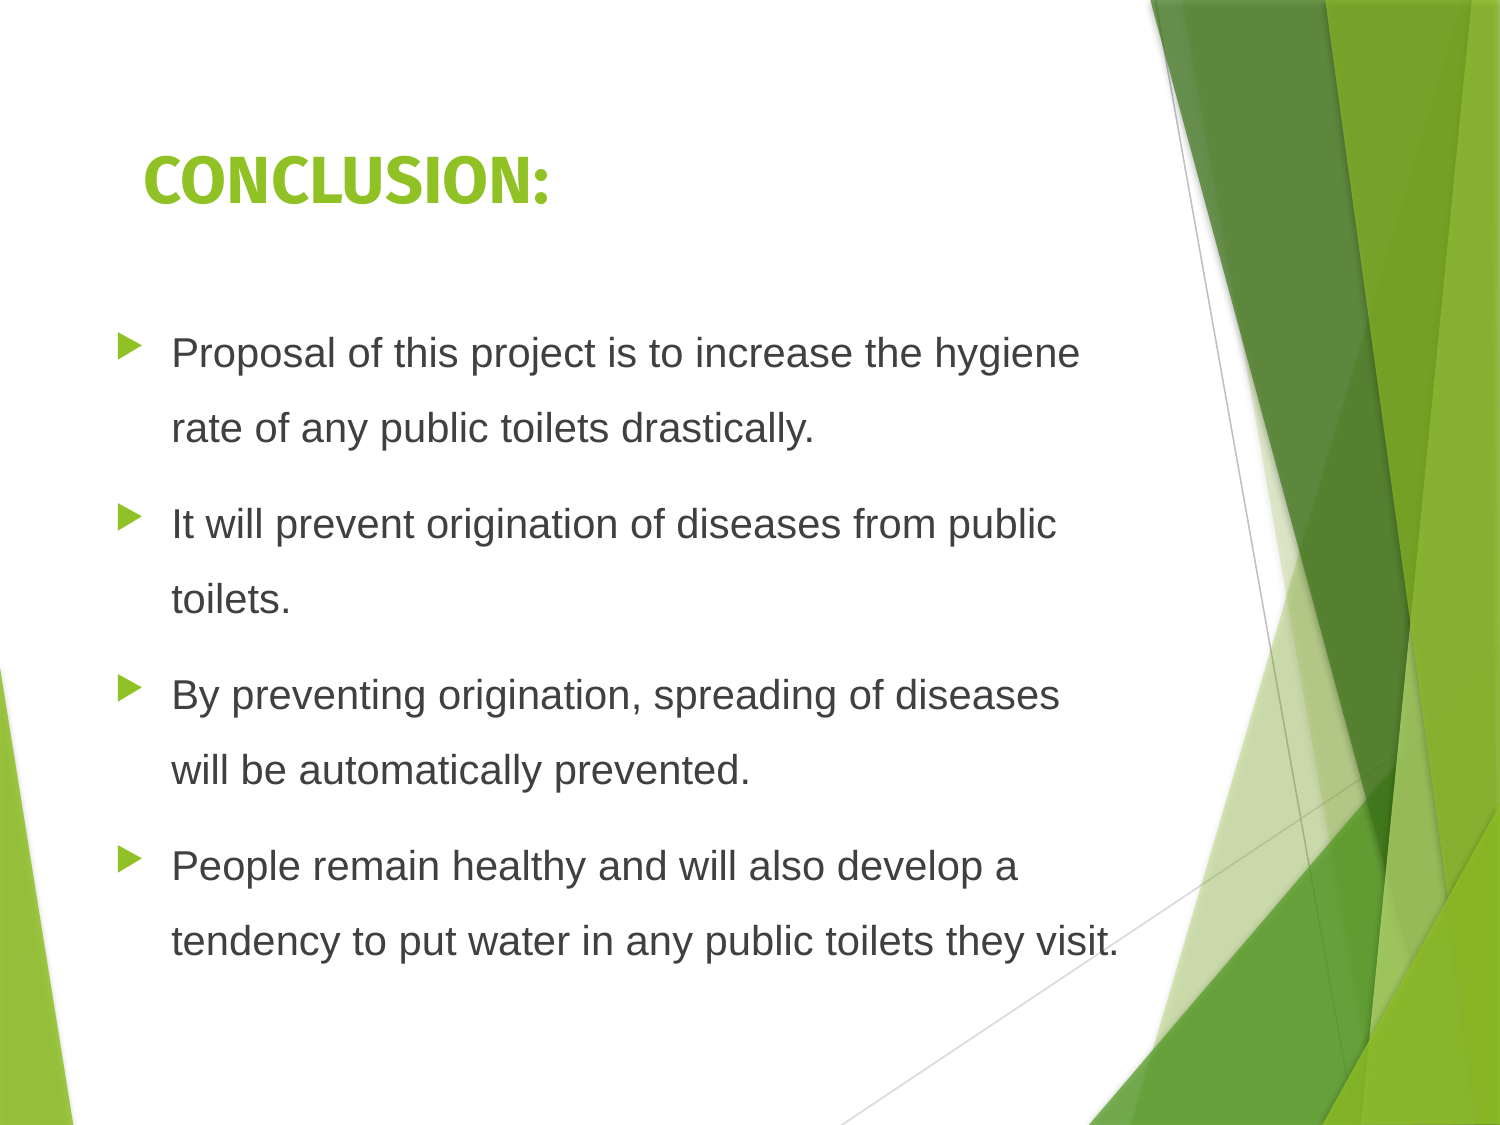

# CONCLUSION:
Proposal of this project is to increase the hygiene rate of any public toilets drastically.
It will prevent origination of diseases from public toilets.
By preventing origination, spreading of diseases will be automatically prevented.
People remain healthy and will also develop a tendency to put water in any public toilets they visit.